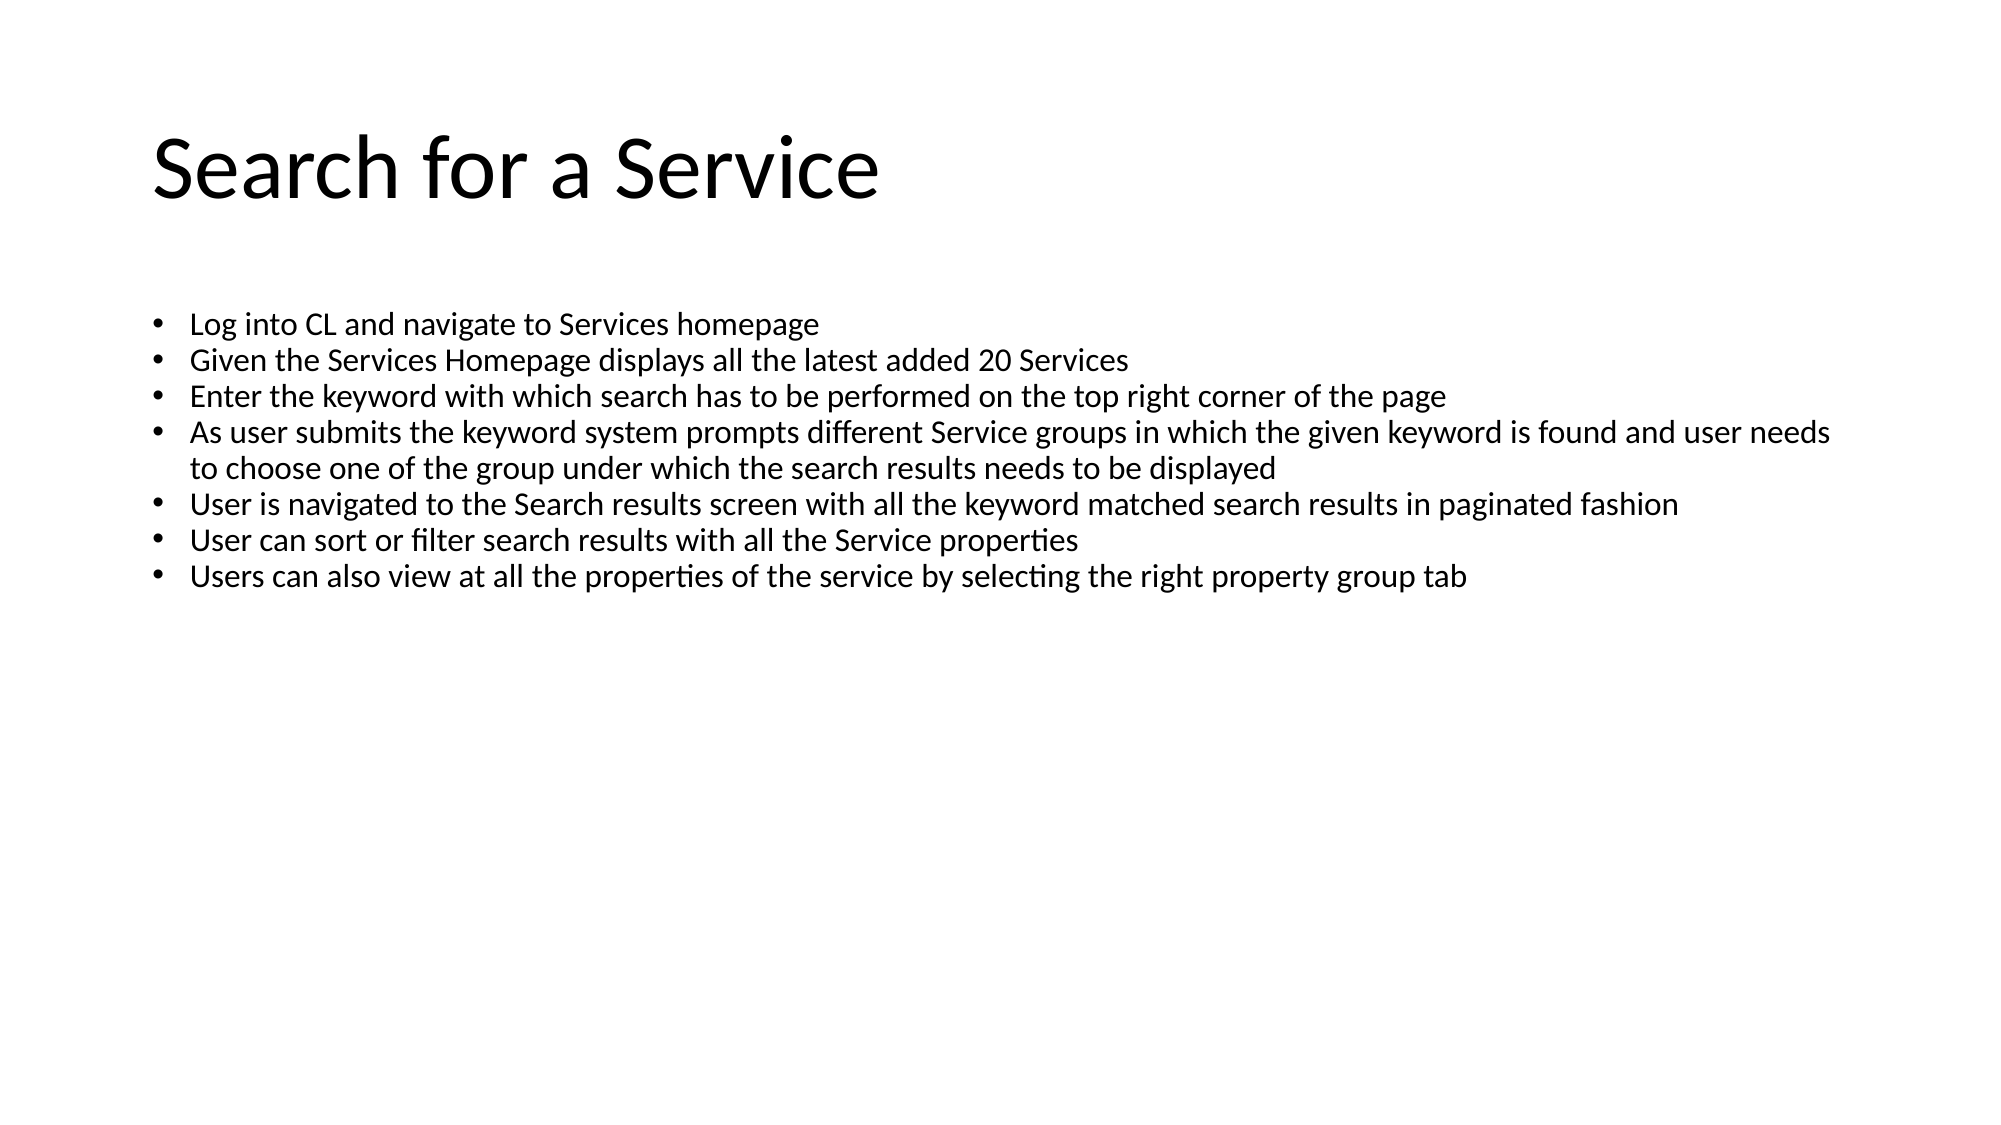

# Search for a Service
Log into CL and navigate to Services homepage
Given the Services Homepage displays all the latest added 20 Services
Enter the keyword with which search has to be performed on the top right corner of the page
As user submits the keyword system prompts different Service groups in which the given keyword is found and user needs to choose one of the group under which the search results needs to be displayed
User is navigated to the Search results screen with all the keyword matched search results in paginated fashion
User can sort or filter search results with all the Service properties
Users can also view at all the properties of the service by selecting the right property group tab